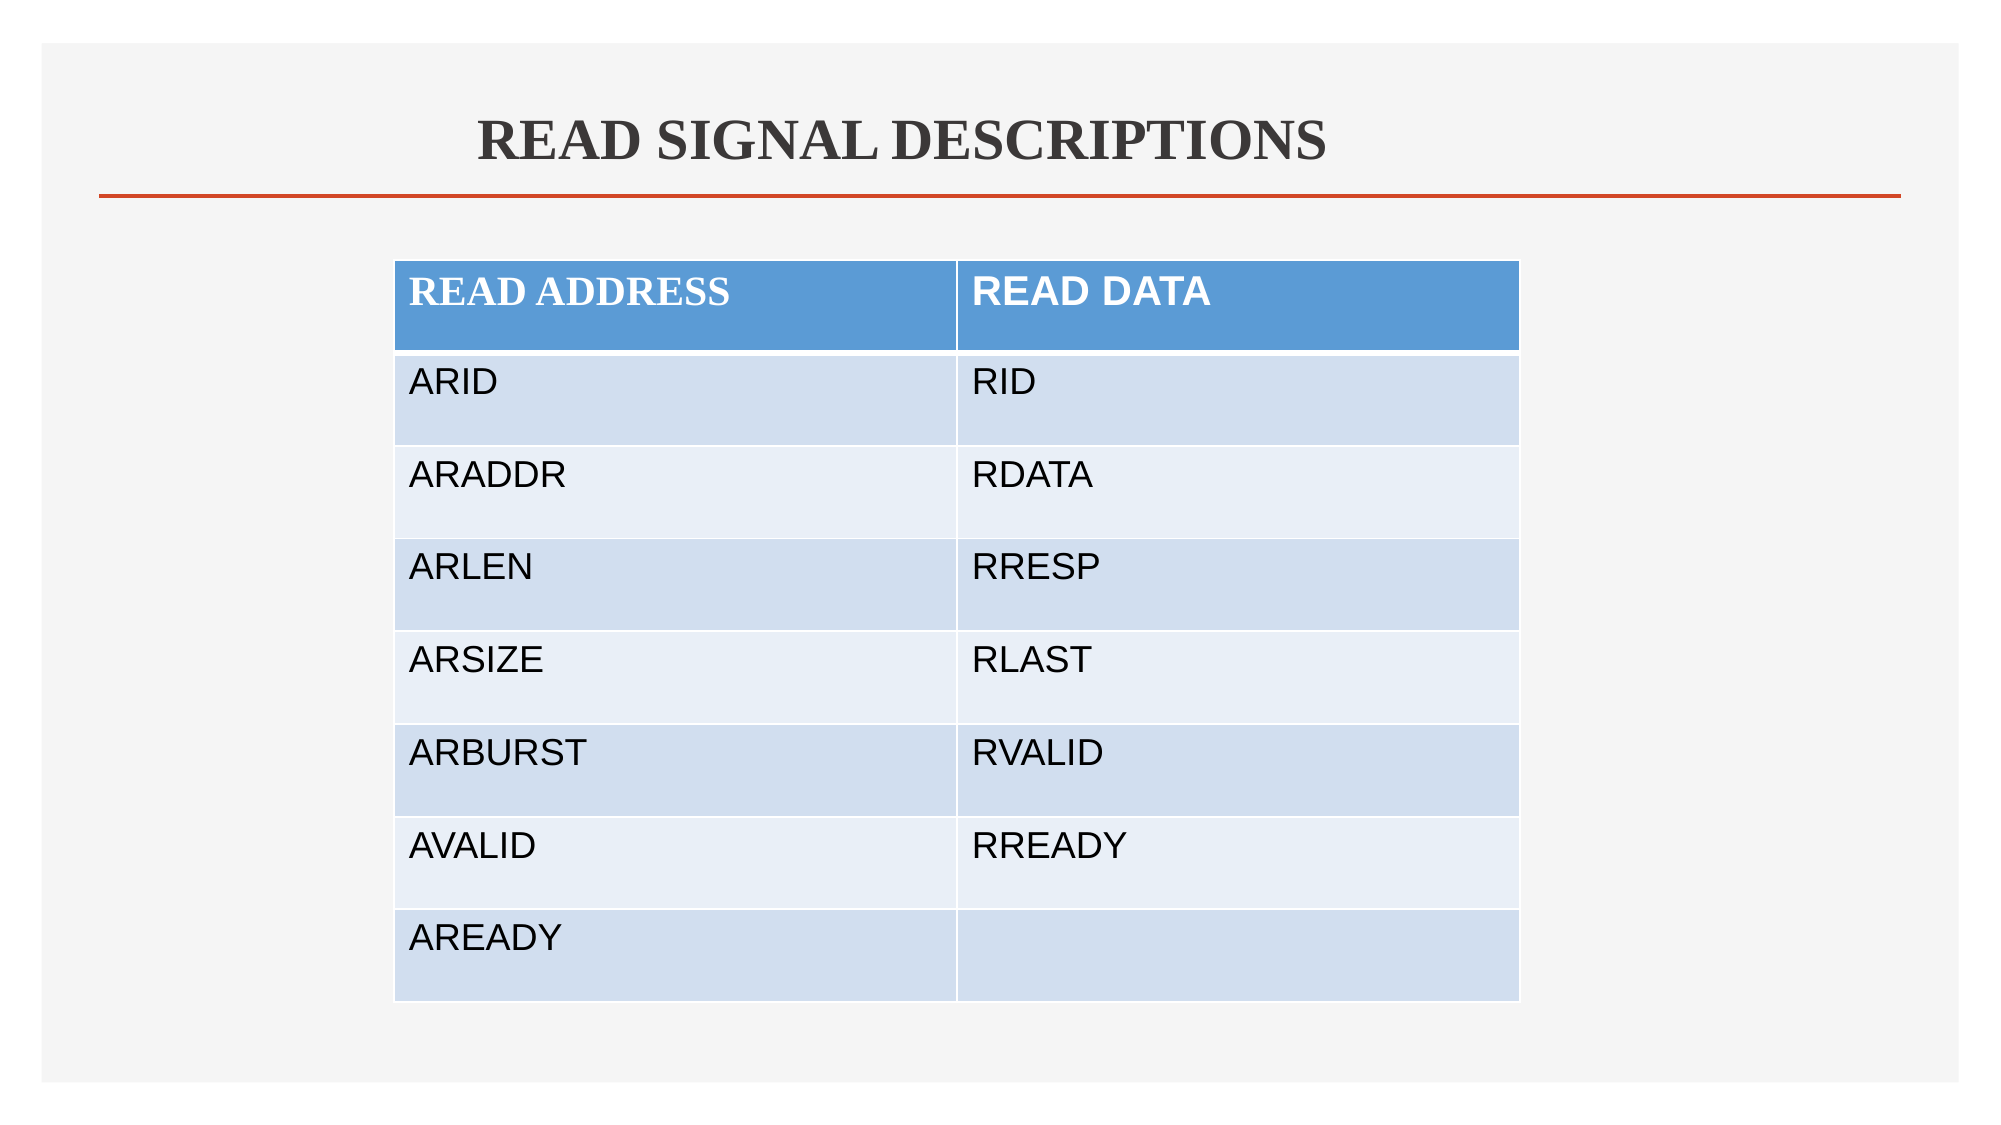

# READ SIGNAL DESCRIPTIONS
| READ ADDRESS | READ DATA |
| --- | --- |
| ARID | RID |
| ARADDR | RDATA |
| ARLEN | RRESP |
| ARSIZE | RLAST |
| ARBURST | RVALID |
| AVALID | RREADY |
| AREADY |  |